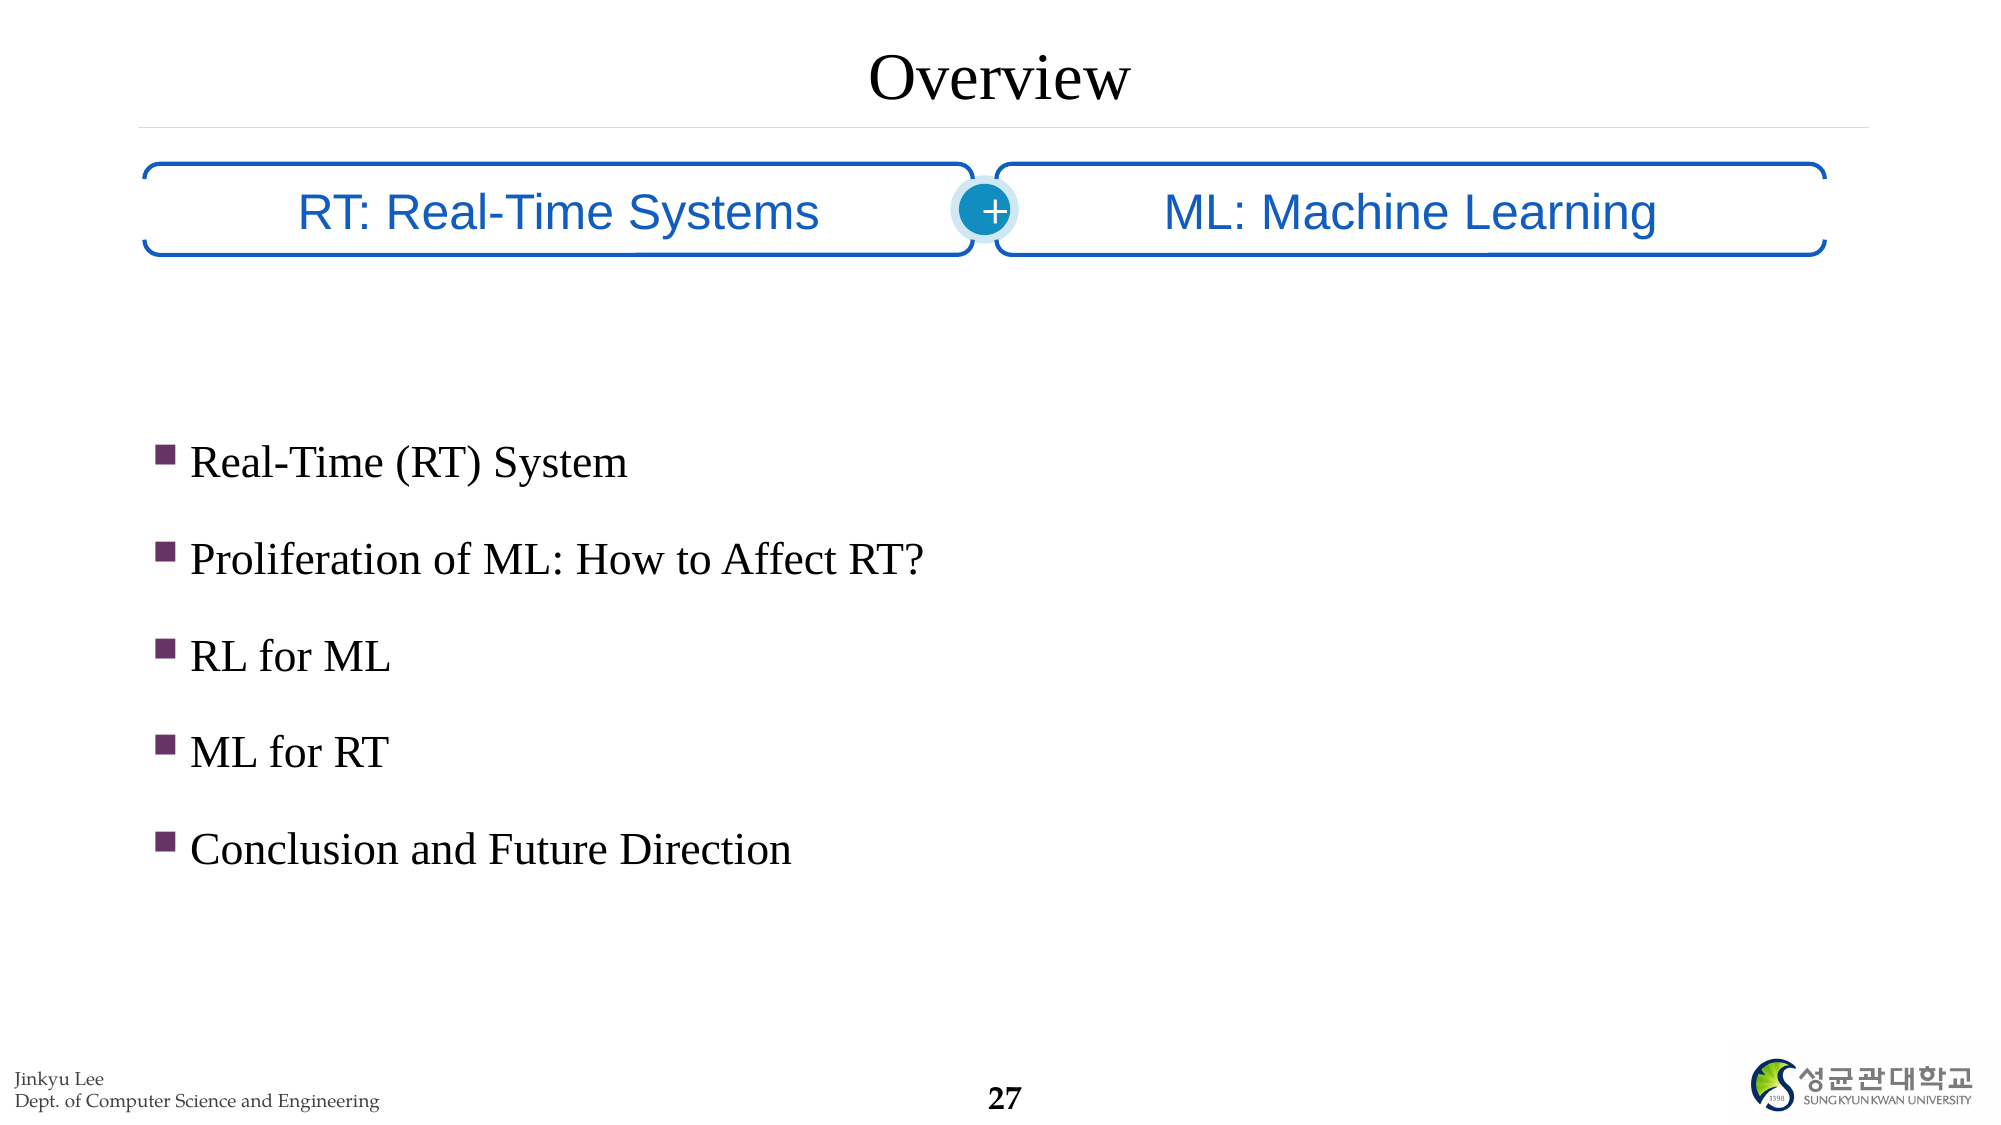

ML: Machine Learning
RT: Real-Time Systems
# Overview

Real-Time (RT) System
Proliferation of ML: How to Affect RT?
RL for ML
ML for RT
Conclusion and Future Direction

+